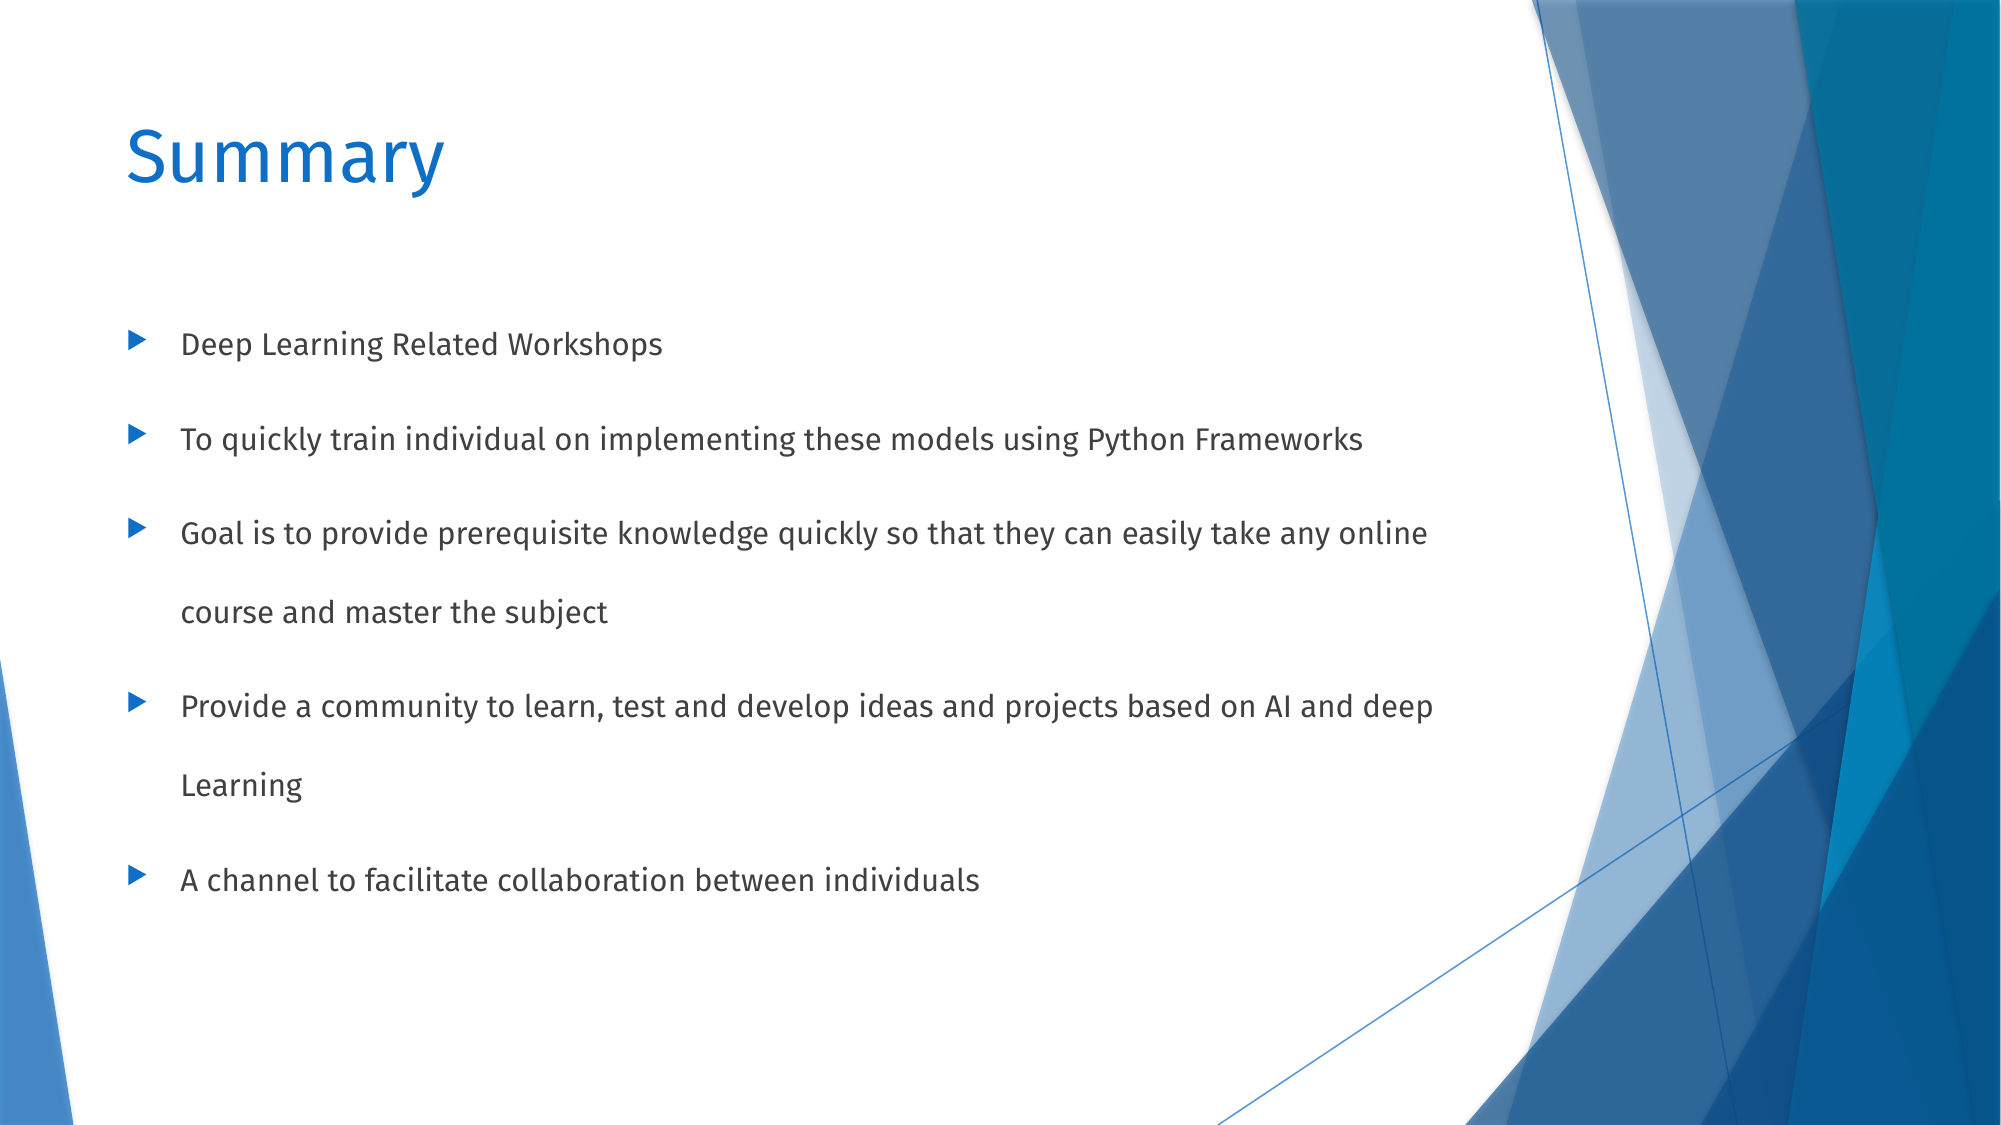

# Summary
Deep Learning Related Workshops
To quickly train individual on implementing these models using Python Frameworks
Goal is to provide prerequisite knowledge quickly so that they can easily take any online course and master the subject
Provide a community to learn, test and develop ideas and projects based on AI and deep Learning
A channel to facilitate collaboration between individuals